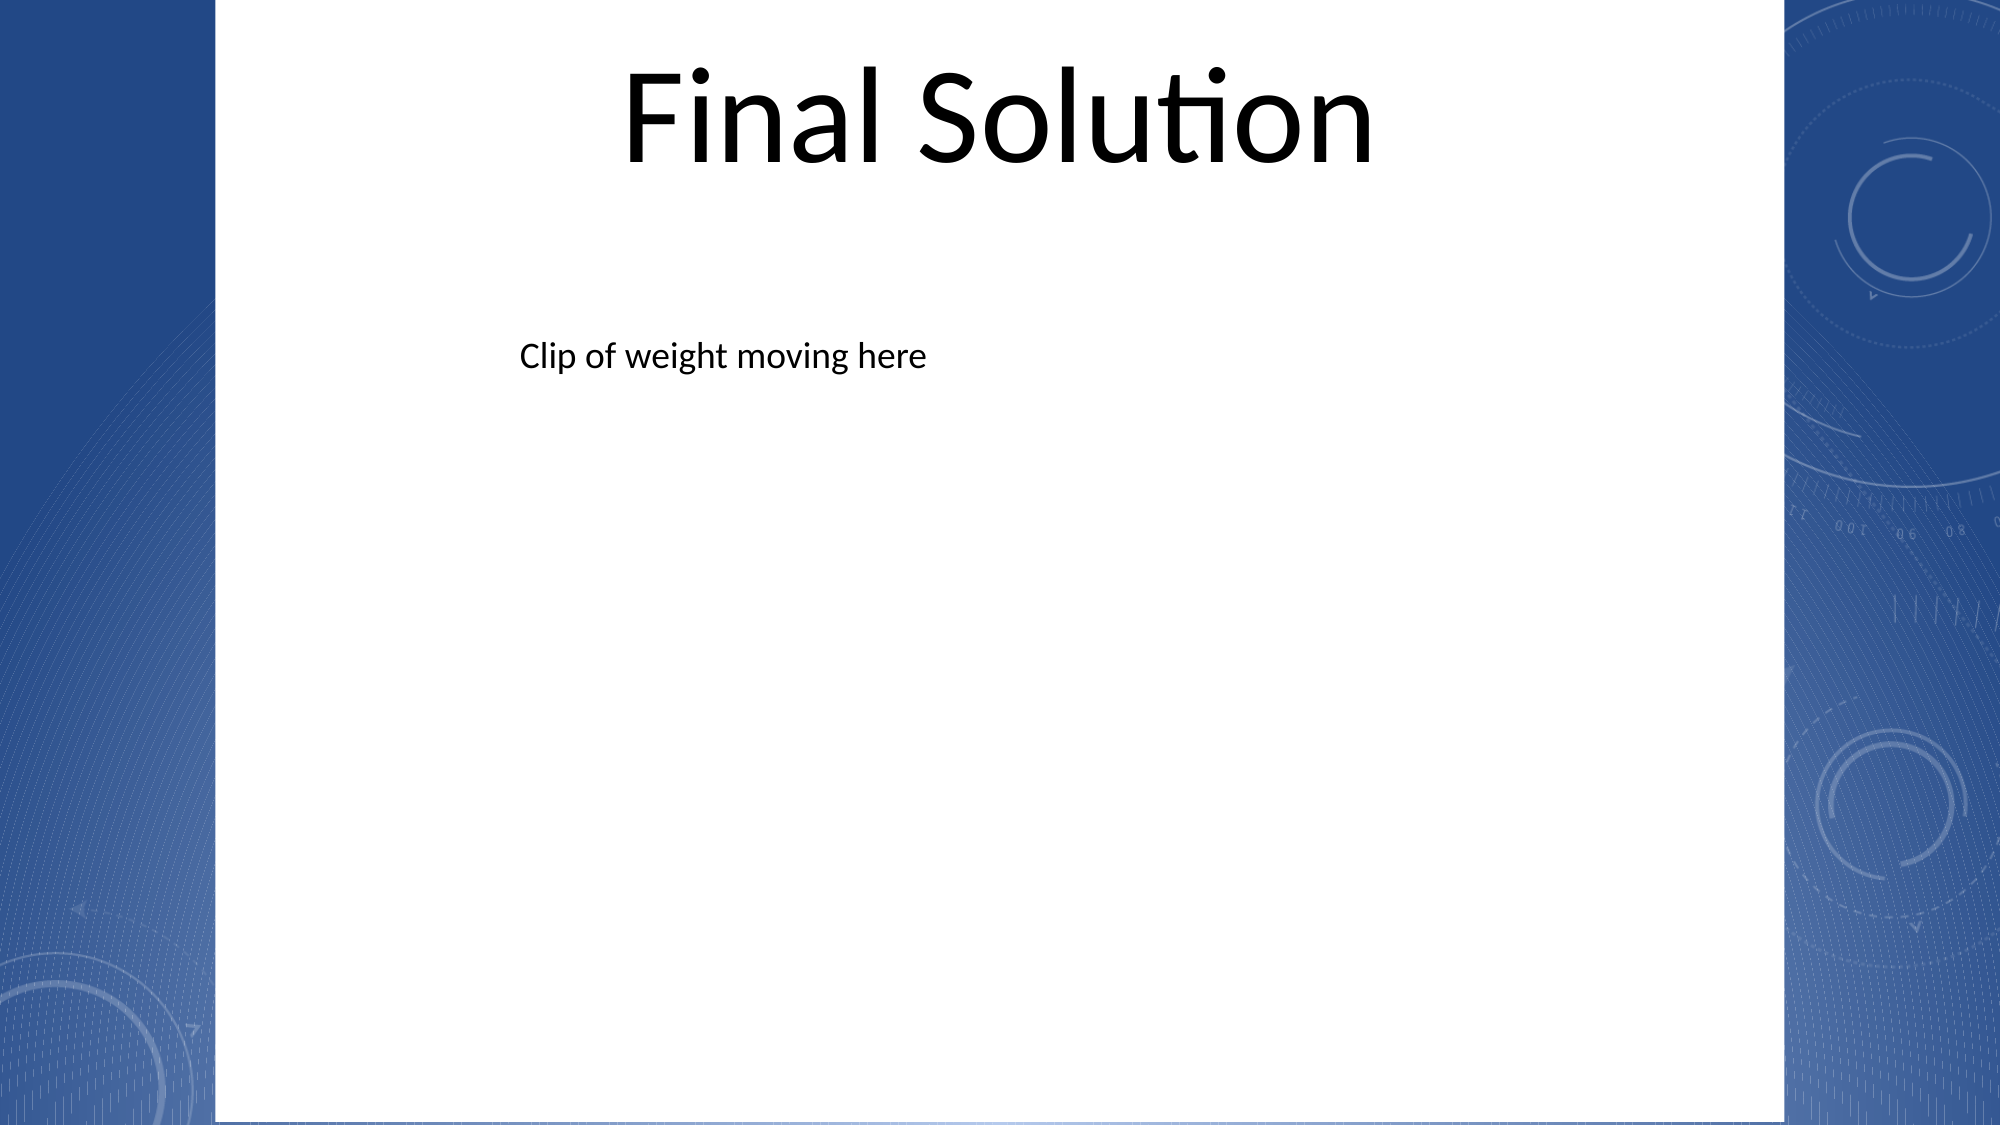

Final Solution
Clip of weight moving here